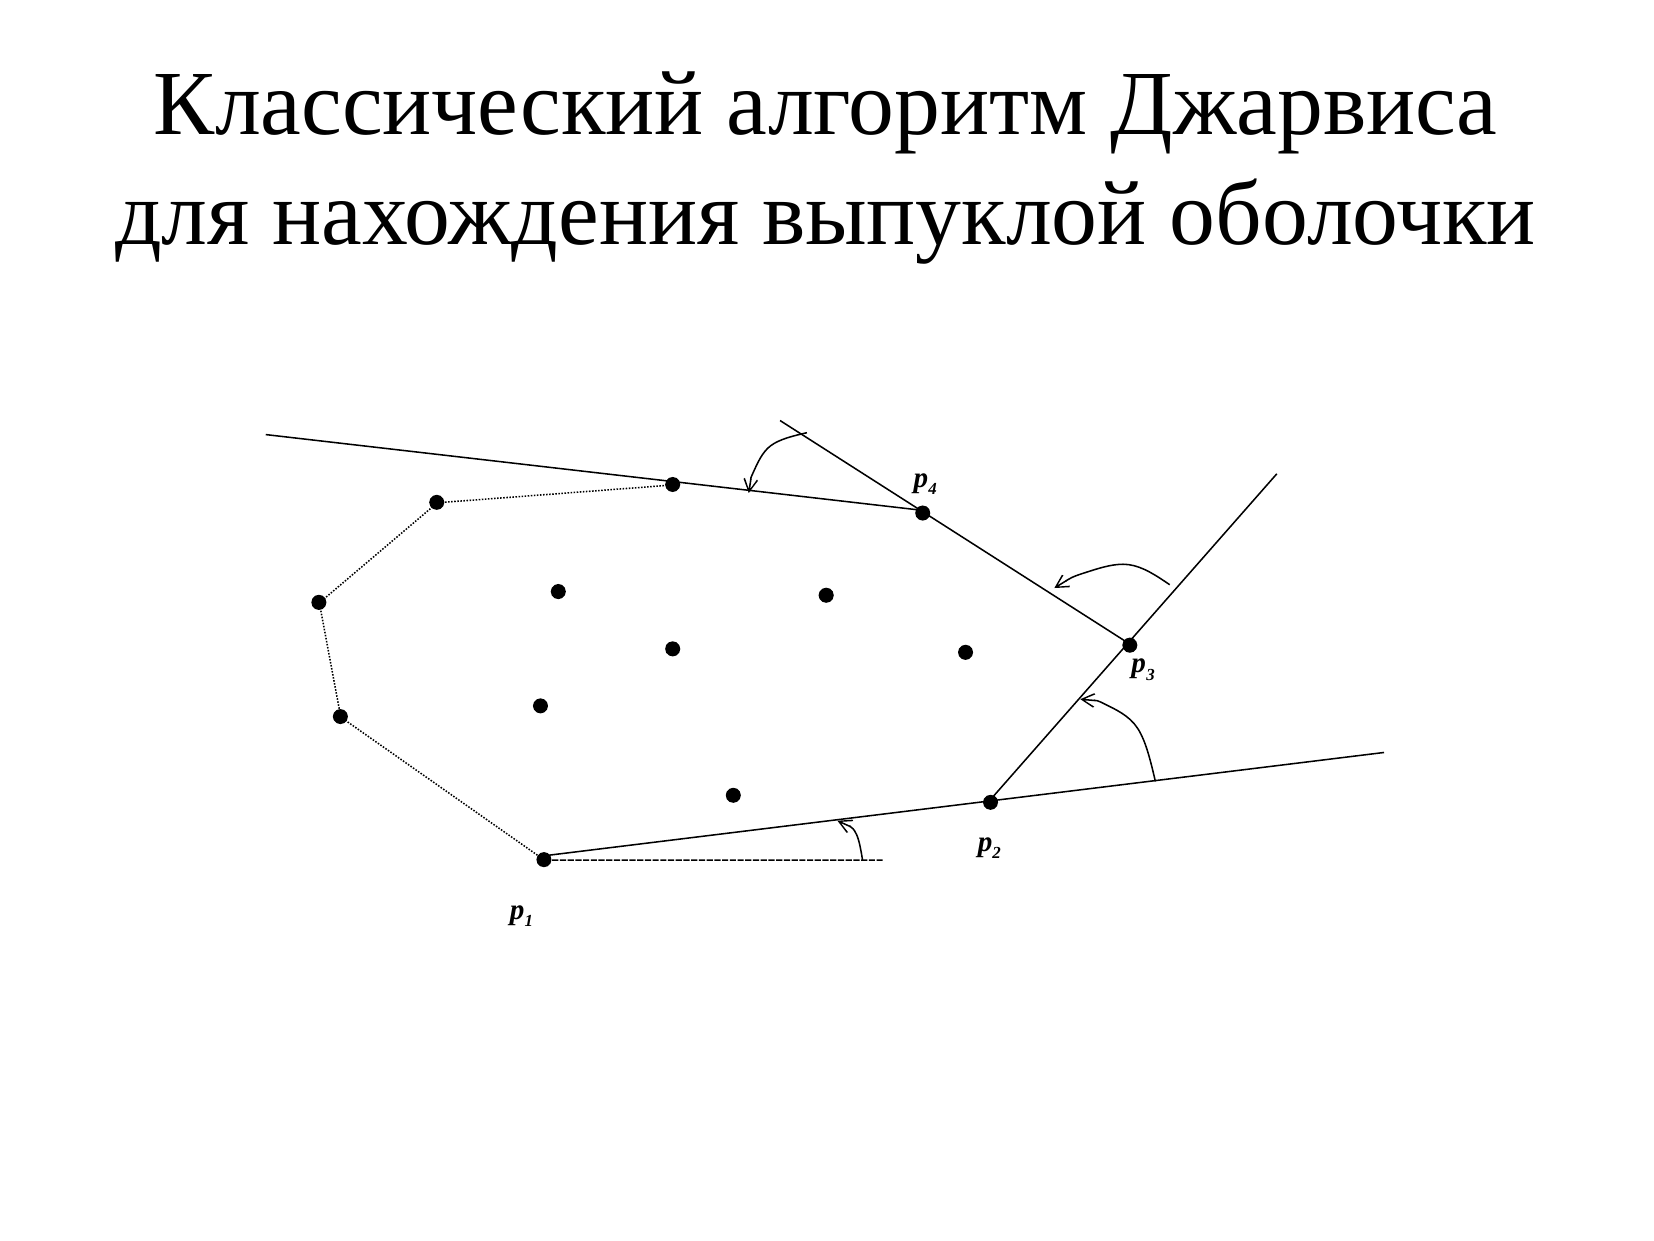

Классический алгоритм Джарвиса для нахождения выпуклой оболочки
p4
p3
p2
p1